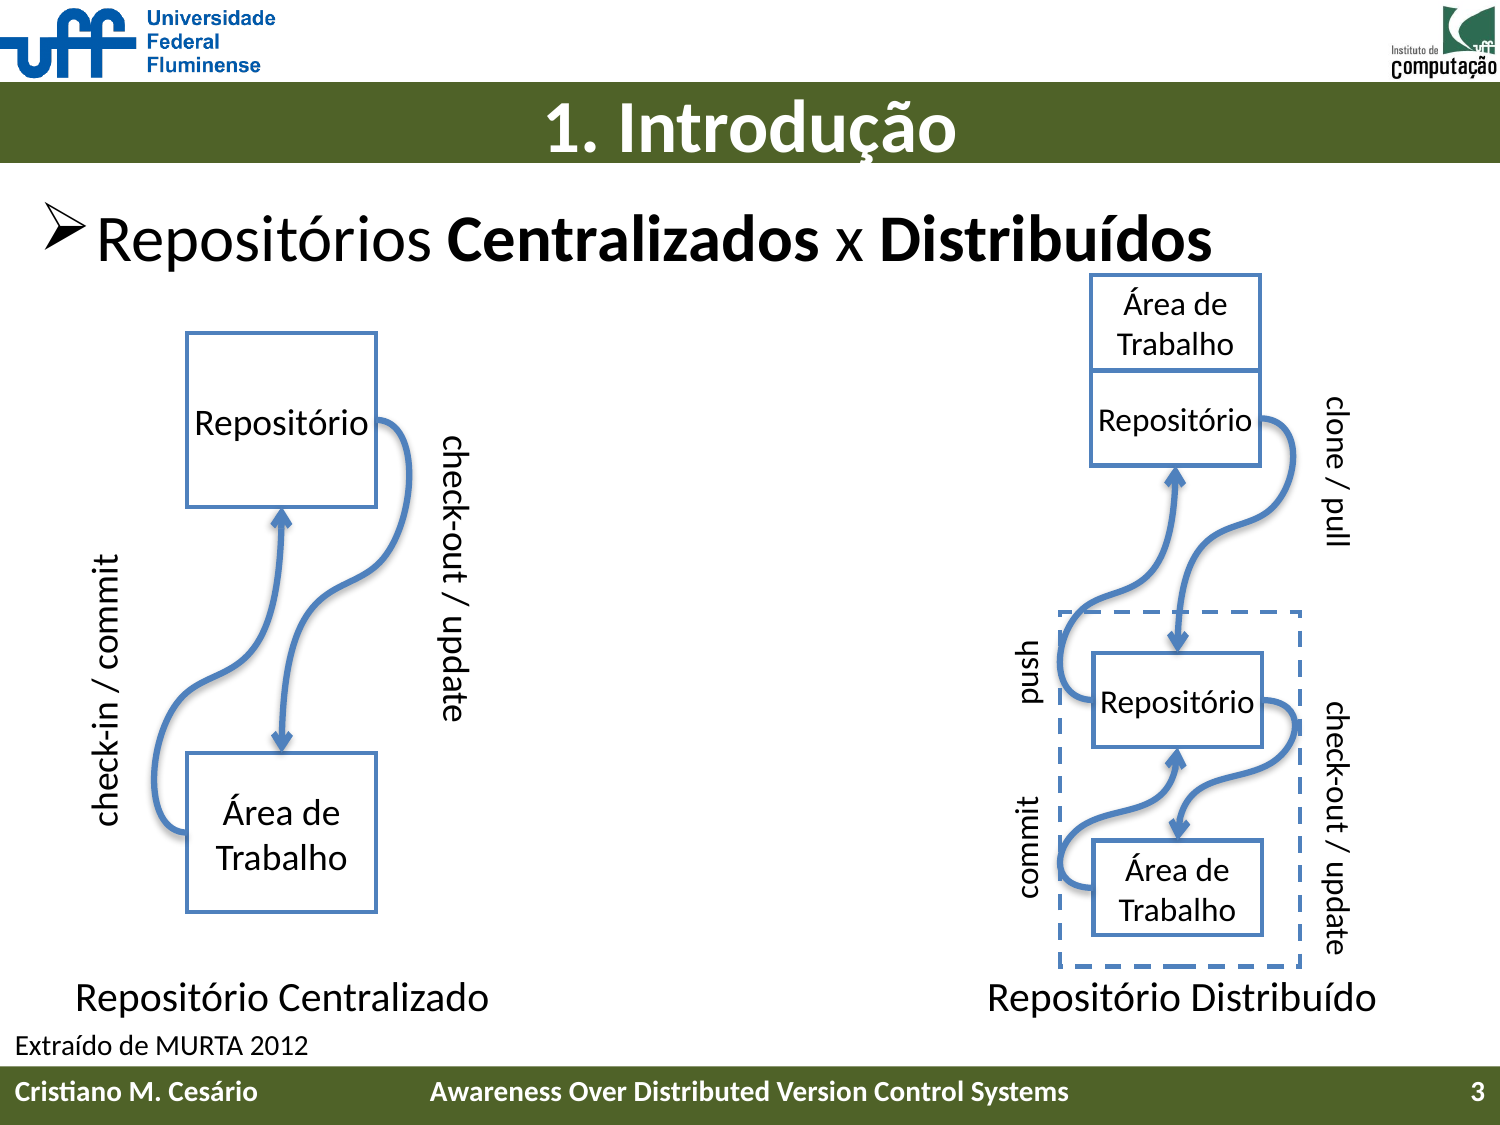

# 1. Introdução
Repositórios Centralizados x Distribuídos
Área de Trabalho
Repositório
clone / pull

push
Repositório
check-out / update
commit
Área de Trabalho
Repositório
check-out / update
check-in / commit
Área de Trabalho
Repositório Centralizado
Repositório Distribuído
Extraído de MURTA 2012
Cristiano M. Cesário
Awareness Over Distributed Version Control Systems
3